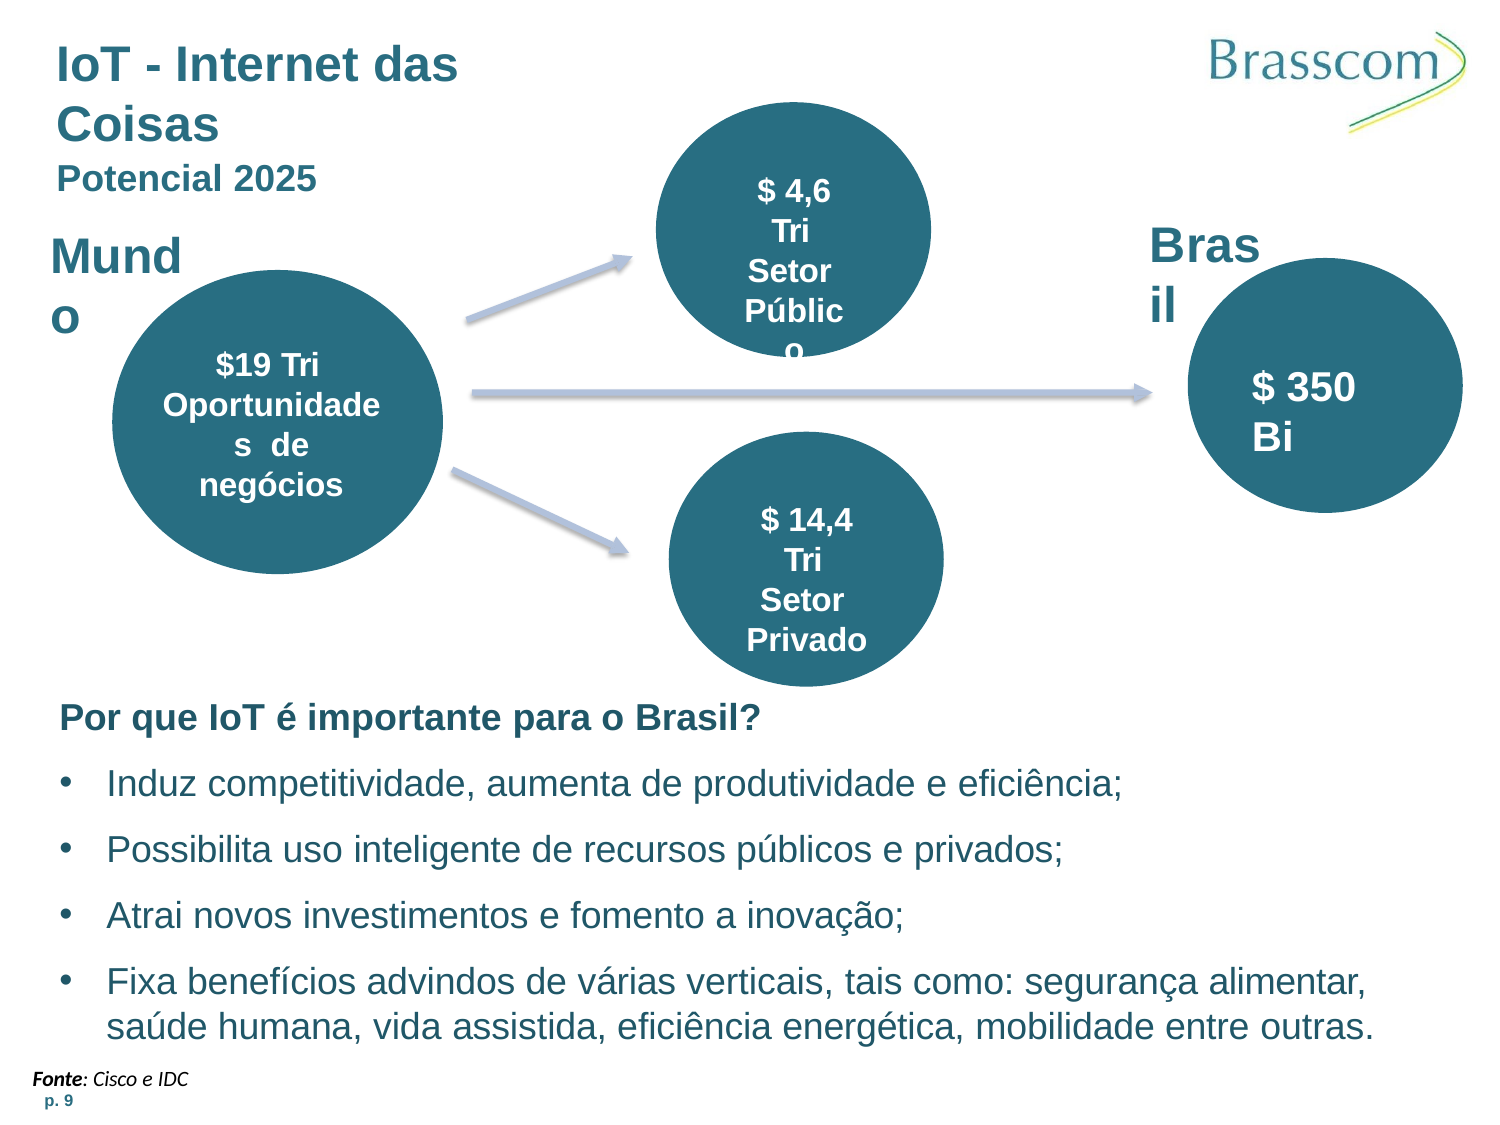

# IoT - Internet das Coisas
Potencial 2025

$ 4,6 Tri  Setor  Público
Brasil
Mundo

$19 Tri  Oportunidades  de negócios
$ 350 Bi

$ 14,4 Tri  Setor  Privado
Por que IoT é importante para o Brasil?
Induz competitividade, aumenta de produtividade e eficiência;
Possibilita uso inteligente de recursos públicos e privados;
Atrai novos investimentos e fomento a inovação;
Fixa benefícios advindos de várias verticais, tais como: segurança alimentar,  saúde humana, vida assistida, eficiência energética, mobilidade entre outras.
Fonte: Cisco e IDC
p. 9